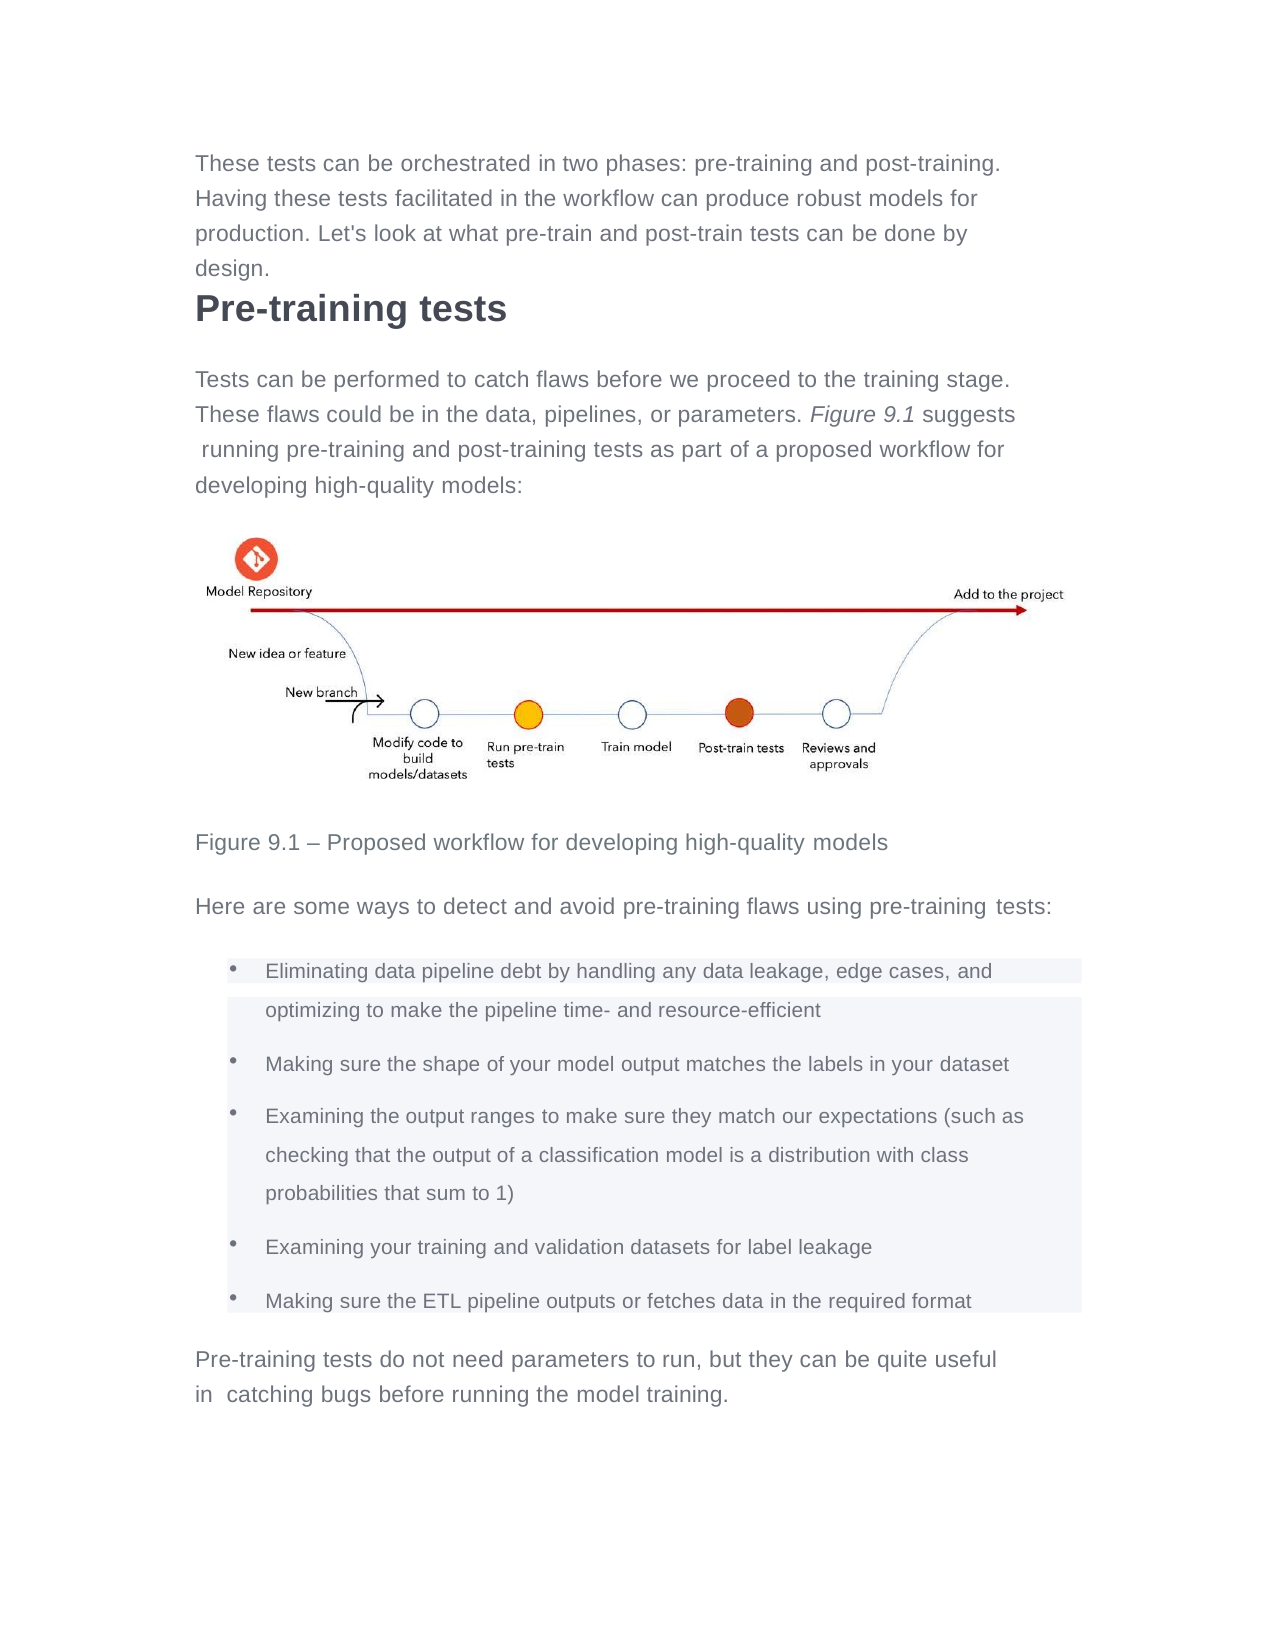

These tests can be orchestrated in two phases: pre-training and post-training.  Having these tests facilitated in the workflow can produce robust models for  production. Let's look at what pre-train and post-train tests can be done by design.
Pre-training tests
Tests can be performed to catch flaws before we proceed to the training stage.  These flaws could be in the data, pipelines, or parameters. Figure 9.1 suggests  running pre-training and post-training tests as part of a proposed workflow for  developing high-quality models:

Figure 9.1 – Proposed workflow for developing high-quality models

Here are some ways to detect and avoid pre-training flaws using pre-training tests:
Eliminating data pipeline debt by handling any data leakage, edge cases, and
optimizing to make the pipeline time- and resource-efficient

Making sure the shape of your model output matches the labels in your dataset
Examining the output ranges to make sure they match our expectations (such as  checking that the output of a classification model is a distribution with class  probabilities that sum to 1)

Examining your training and validation datasets for label leakage

Making sure the ETL pipeline outputs or fetches data in the required format
Pre-training tests do not need parameters to run, but they can be quite useful in  catching bugs before running the model training.